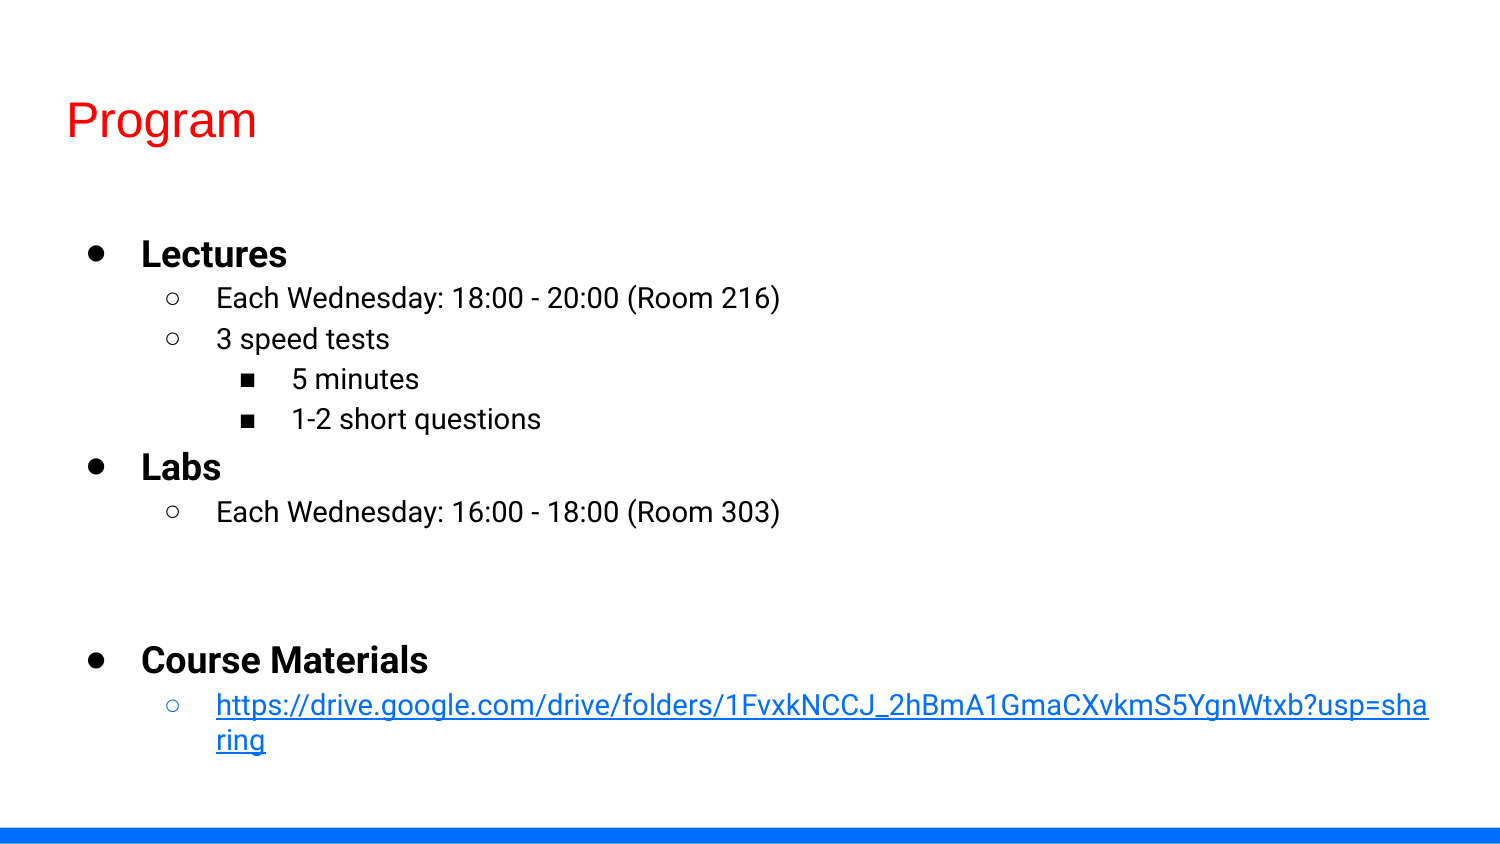

# Program
Lectures
Each Wednesday: 18:00 - 20:00 (Room 216)
3 speed tests
5 minutes
1-2 short questions
Labs
Each Wednesday: 16:00 - 18:00 (Room 303)

Course Materials
https://drive.google.com/drive/folders/1FvxkNCCJ_2hBmA1GmaCXvkmS5YgnWtxb?usp=sharing